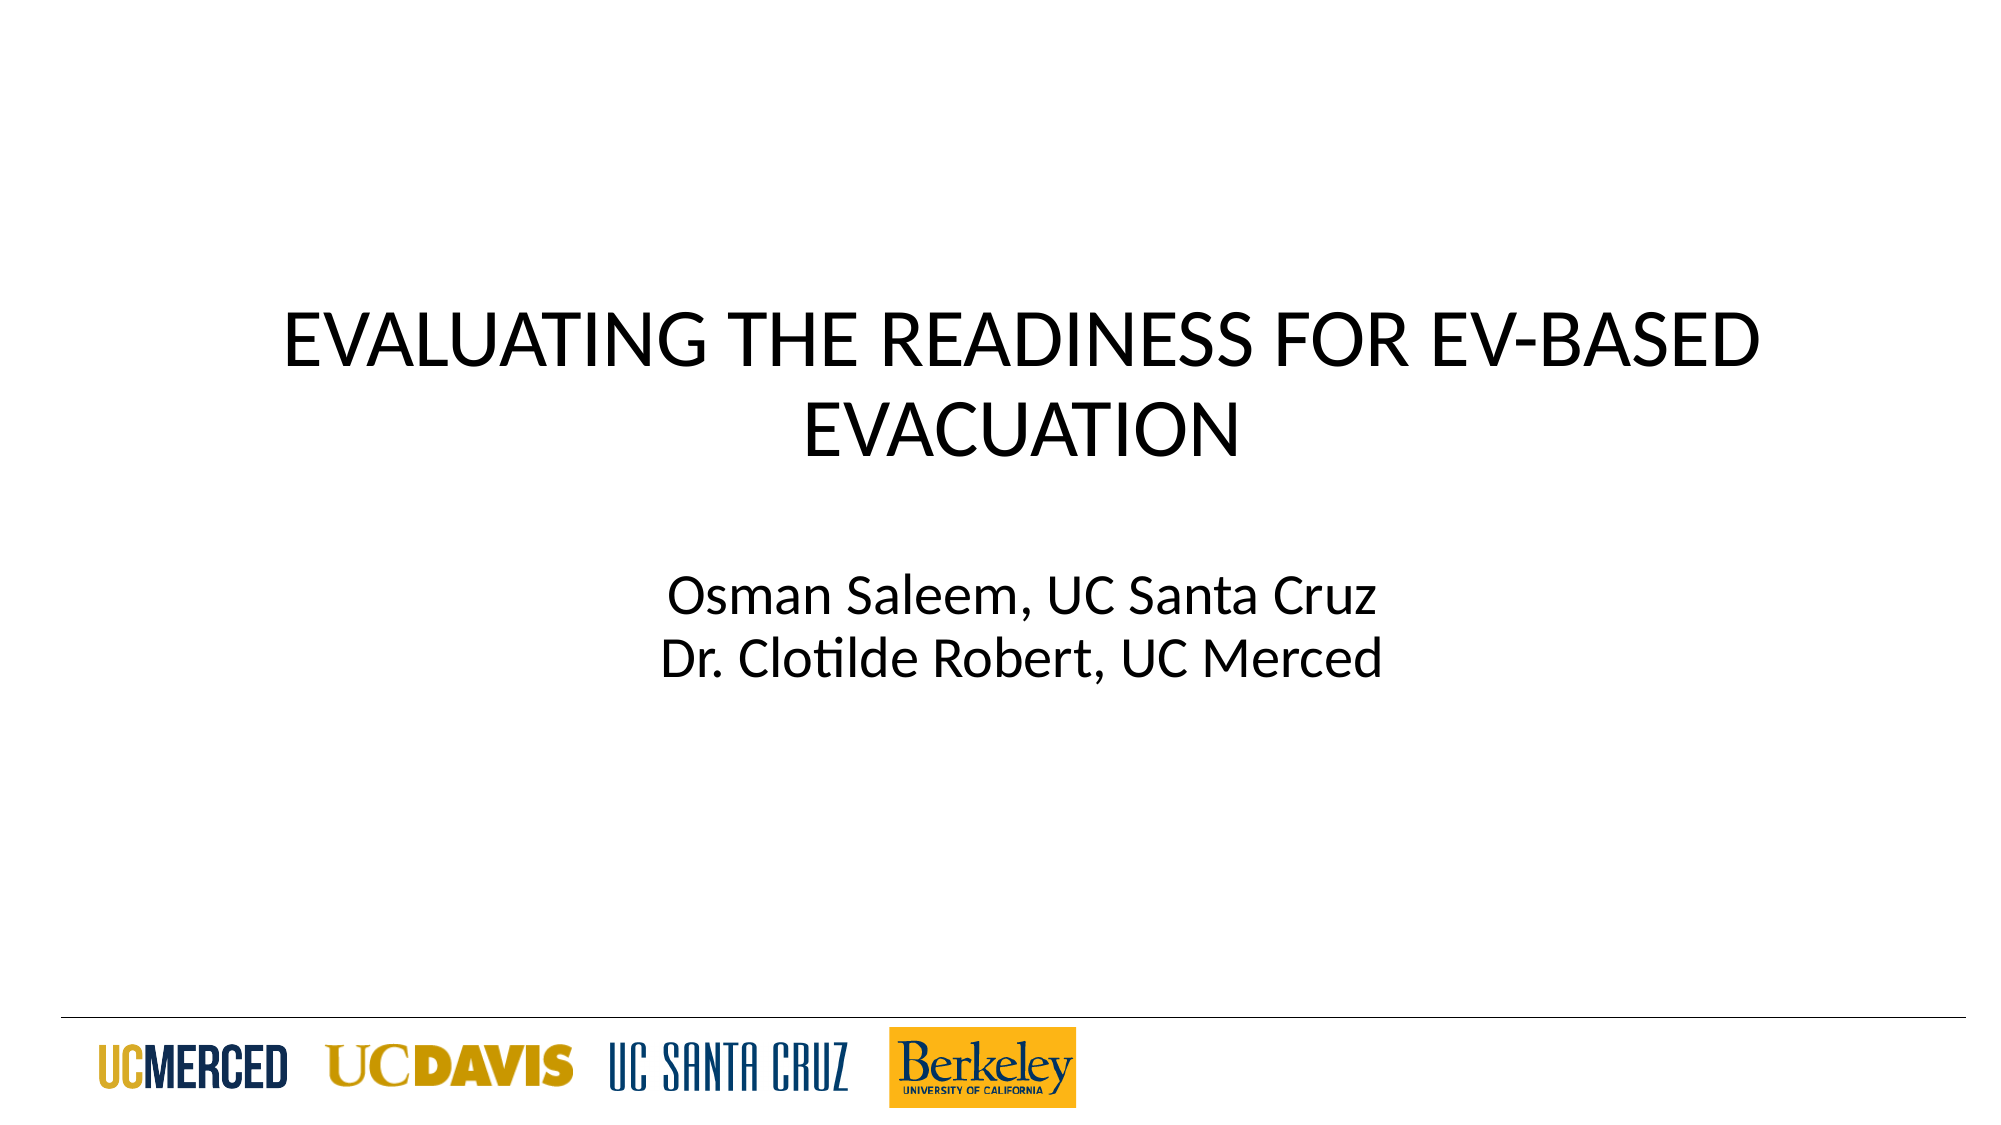

EVALUATING THE READINESS FOR EV-BASED EVACUATION
Osman Saleem, UC Santa Cruz
Dr. Clotilde Robert, UC Merced